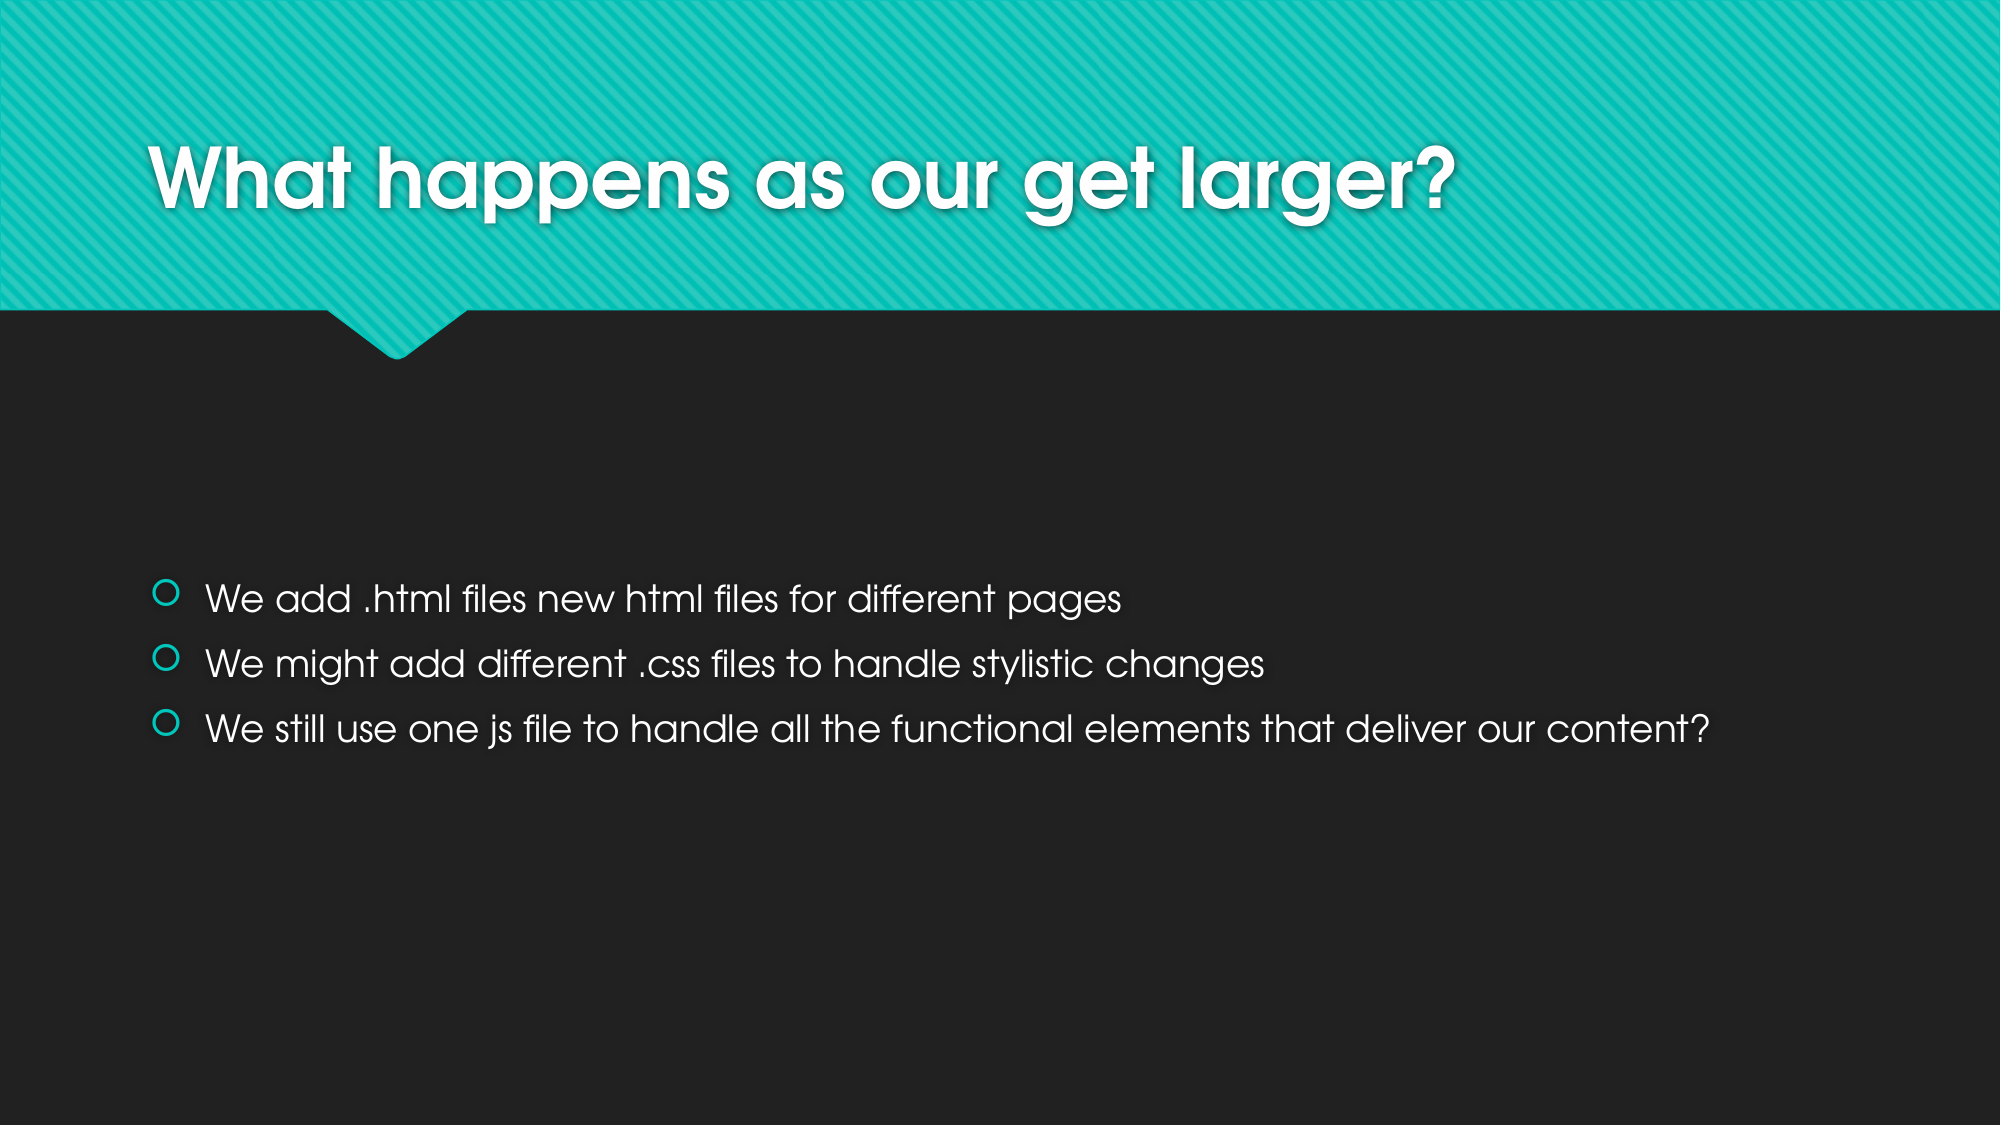

# What happens as our get larger?
We add .html files new html files for different pages
We might add different .css files to handle stylistic changes
We still use one js file to handle all the functional elements that deliver our content?